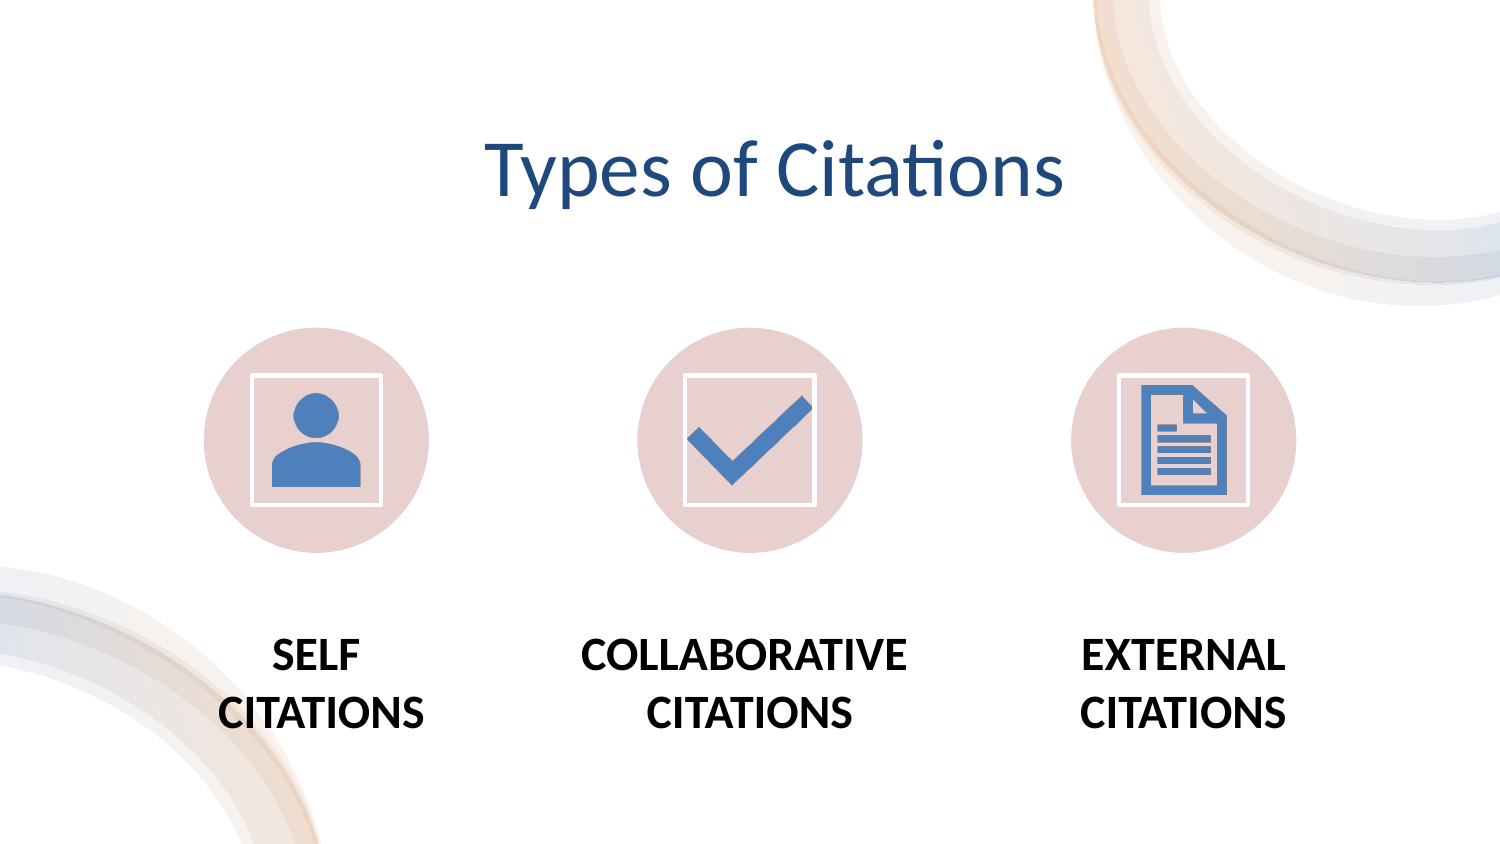

Types of Citations

Self
 citations
Collaborative
citations
External
citations